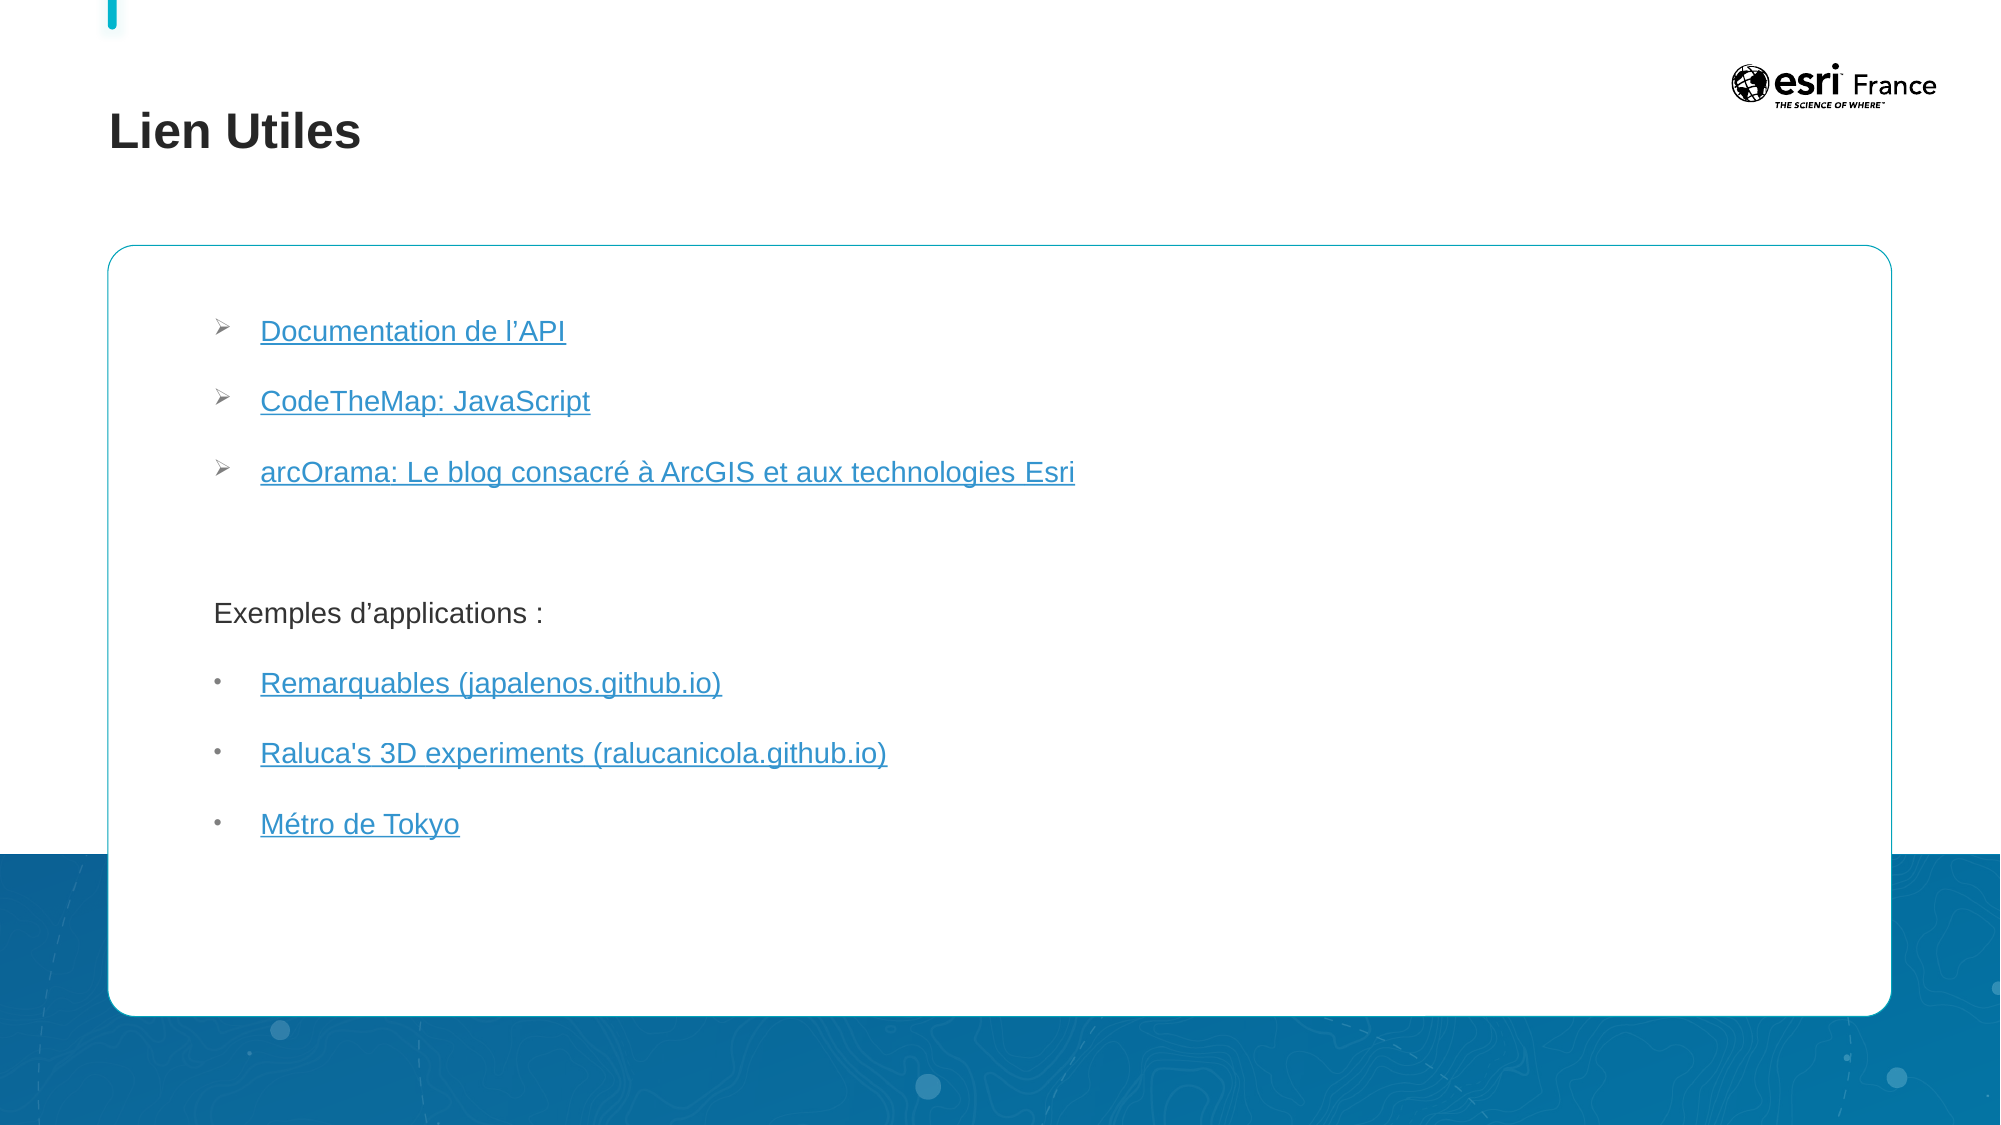

# Lien Utiles
Documentation de l’API
CodeTheMap: JavaScript
arcOrama: Le blog consacré à ArcGIS et aux technologies Esri

Exemples d’applications :
Remarquables (japalenos.github.io)
Raluca's 3D experiments (ralucanicola.github.io)
Métro de Tokyo